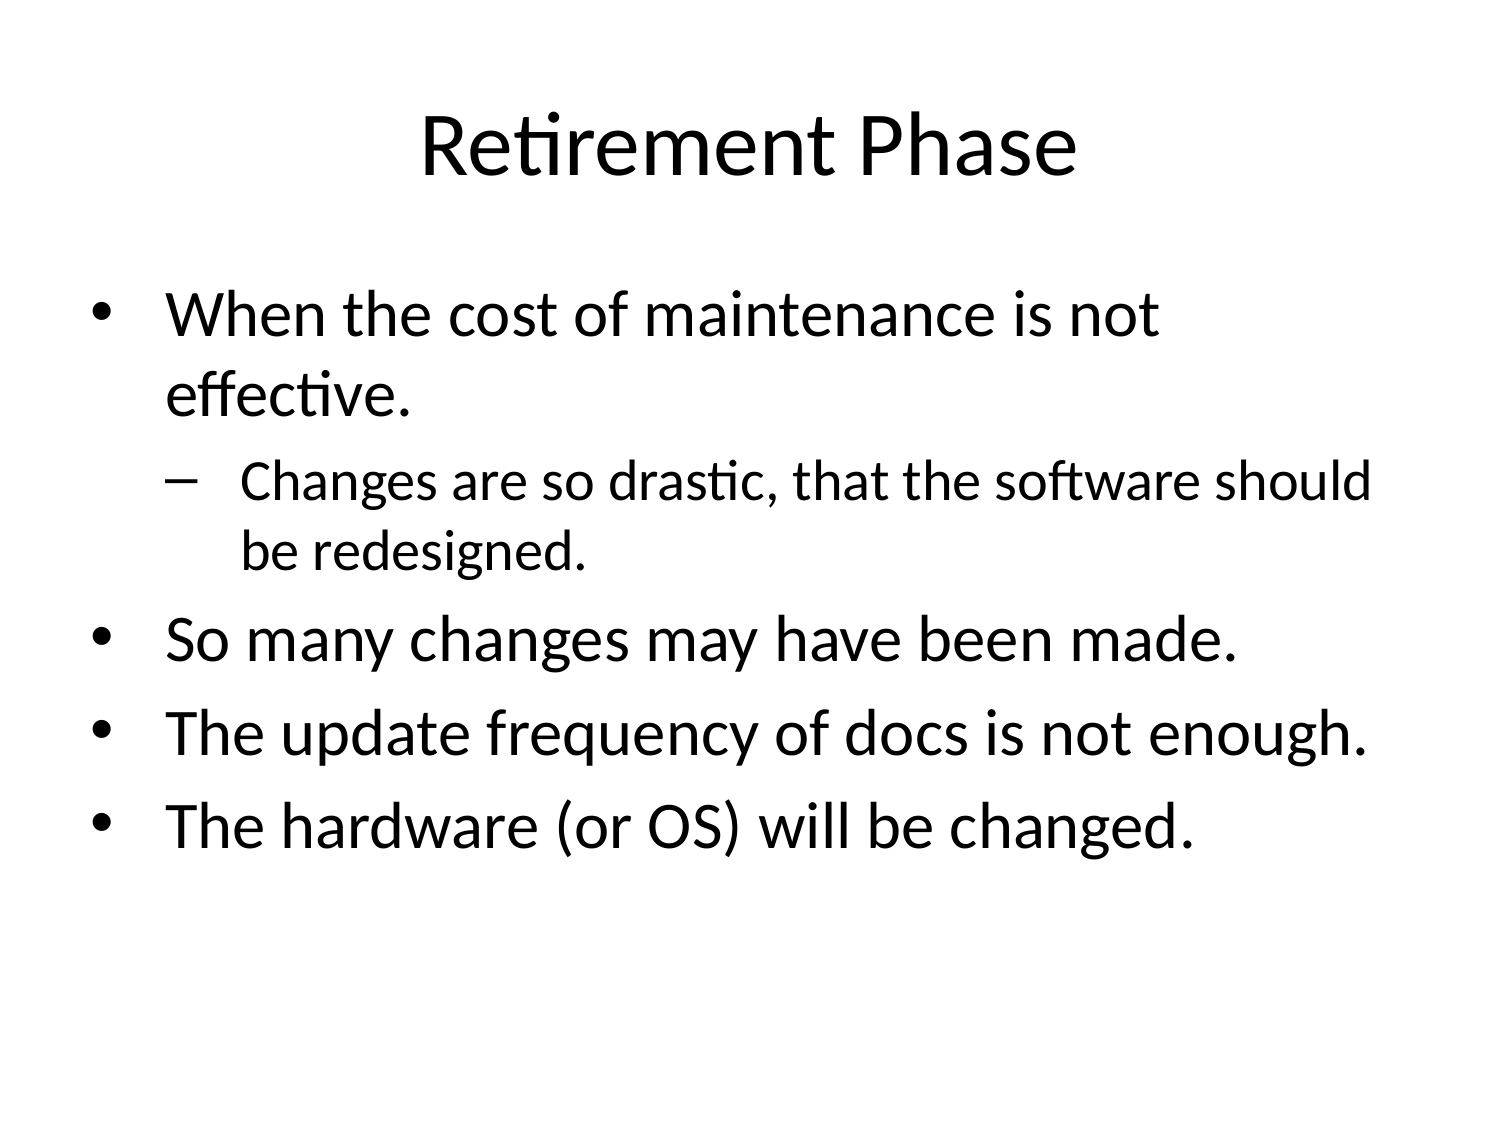

# Retirement Phase
When the cost of maintenance is not effective.
Changes are so drastic, that the software should be redesigned.
So many changes may have been made.
The update frequency of docs is not enough.
The hardware (or OS) will be changed.